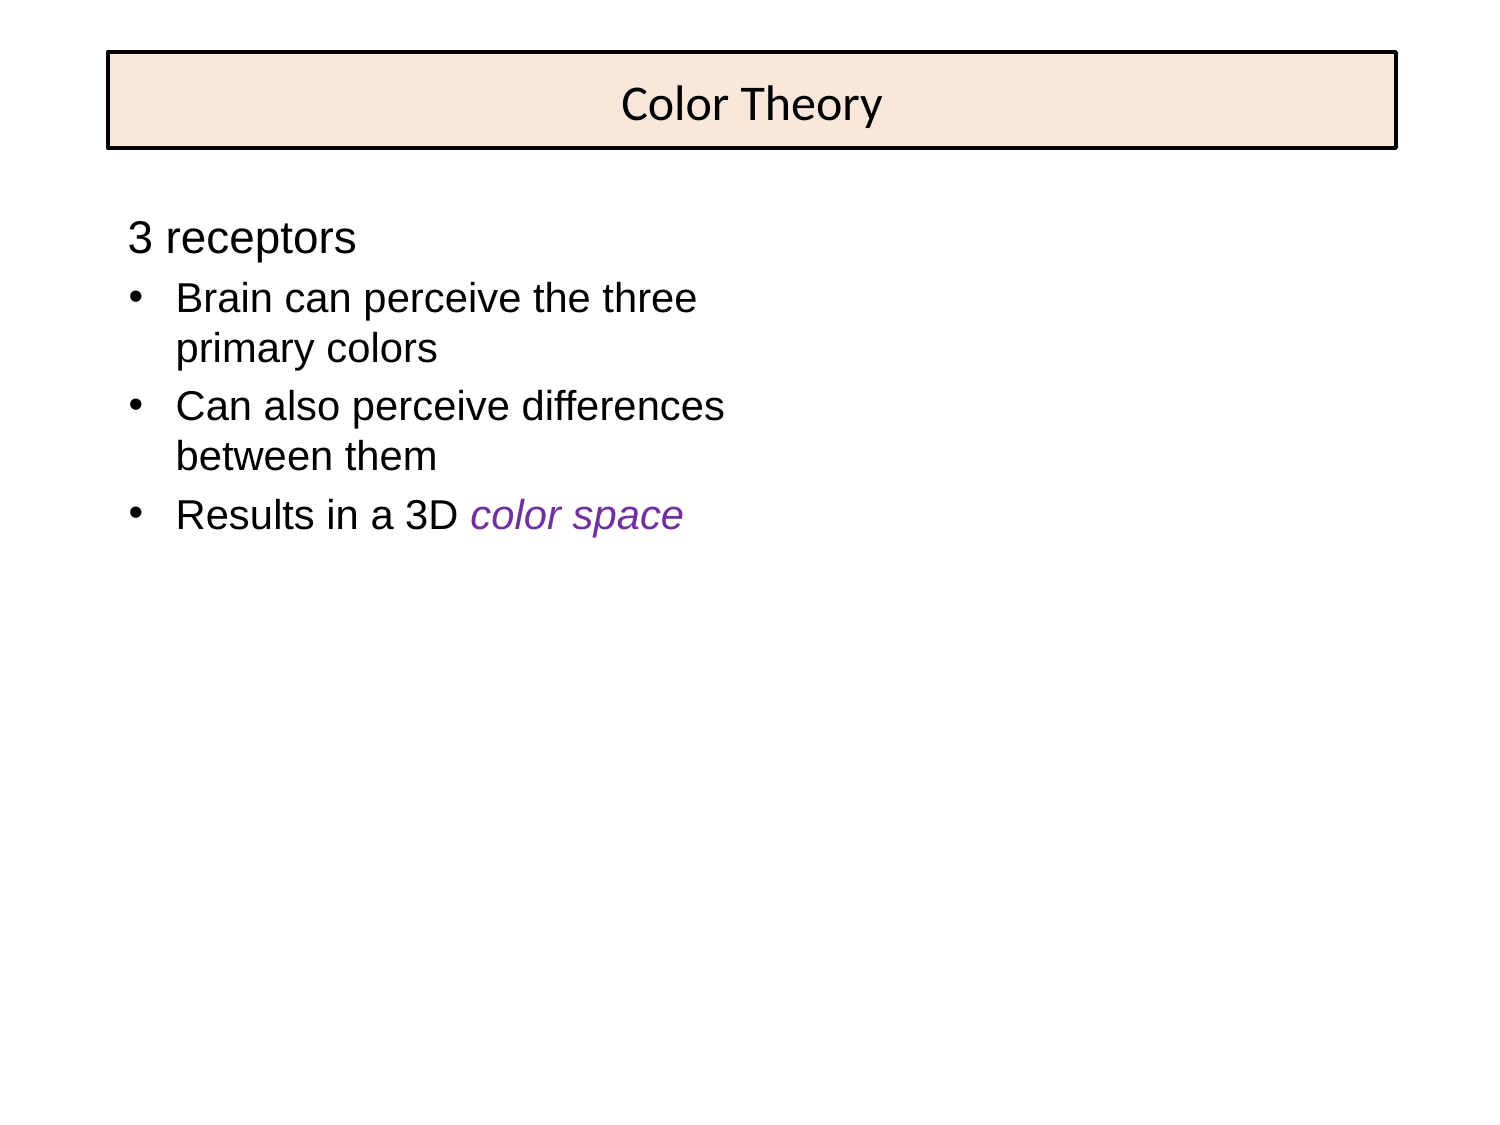

# Color Theory
3 receptors
Brain can perceive the three primary colors
Can also perceive differences between them
Results in a 3D color space